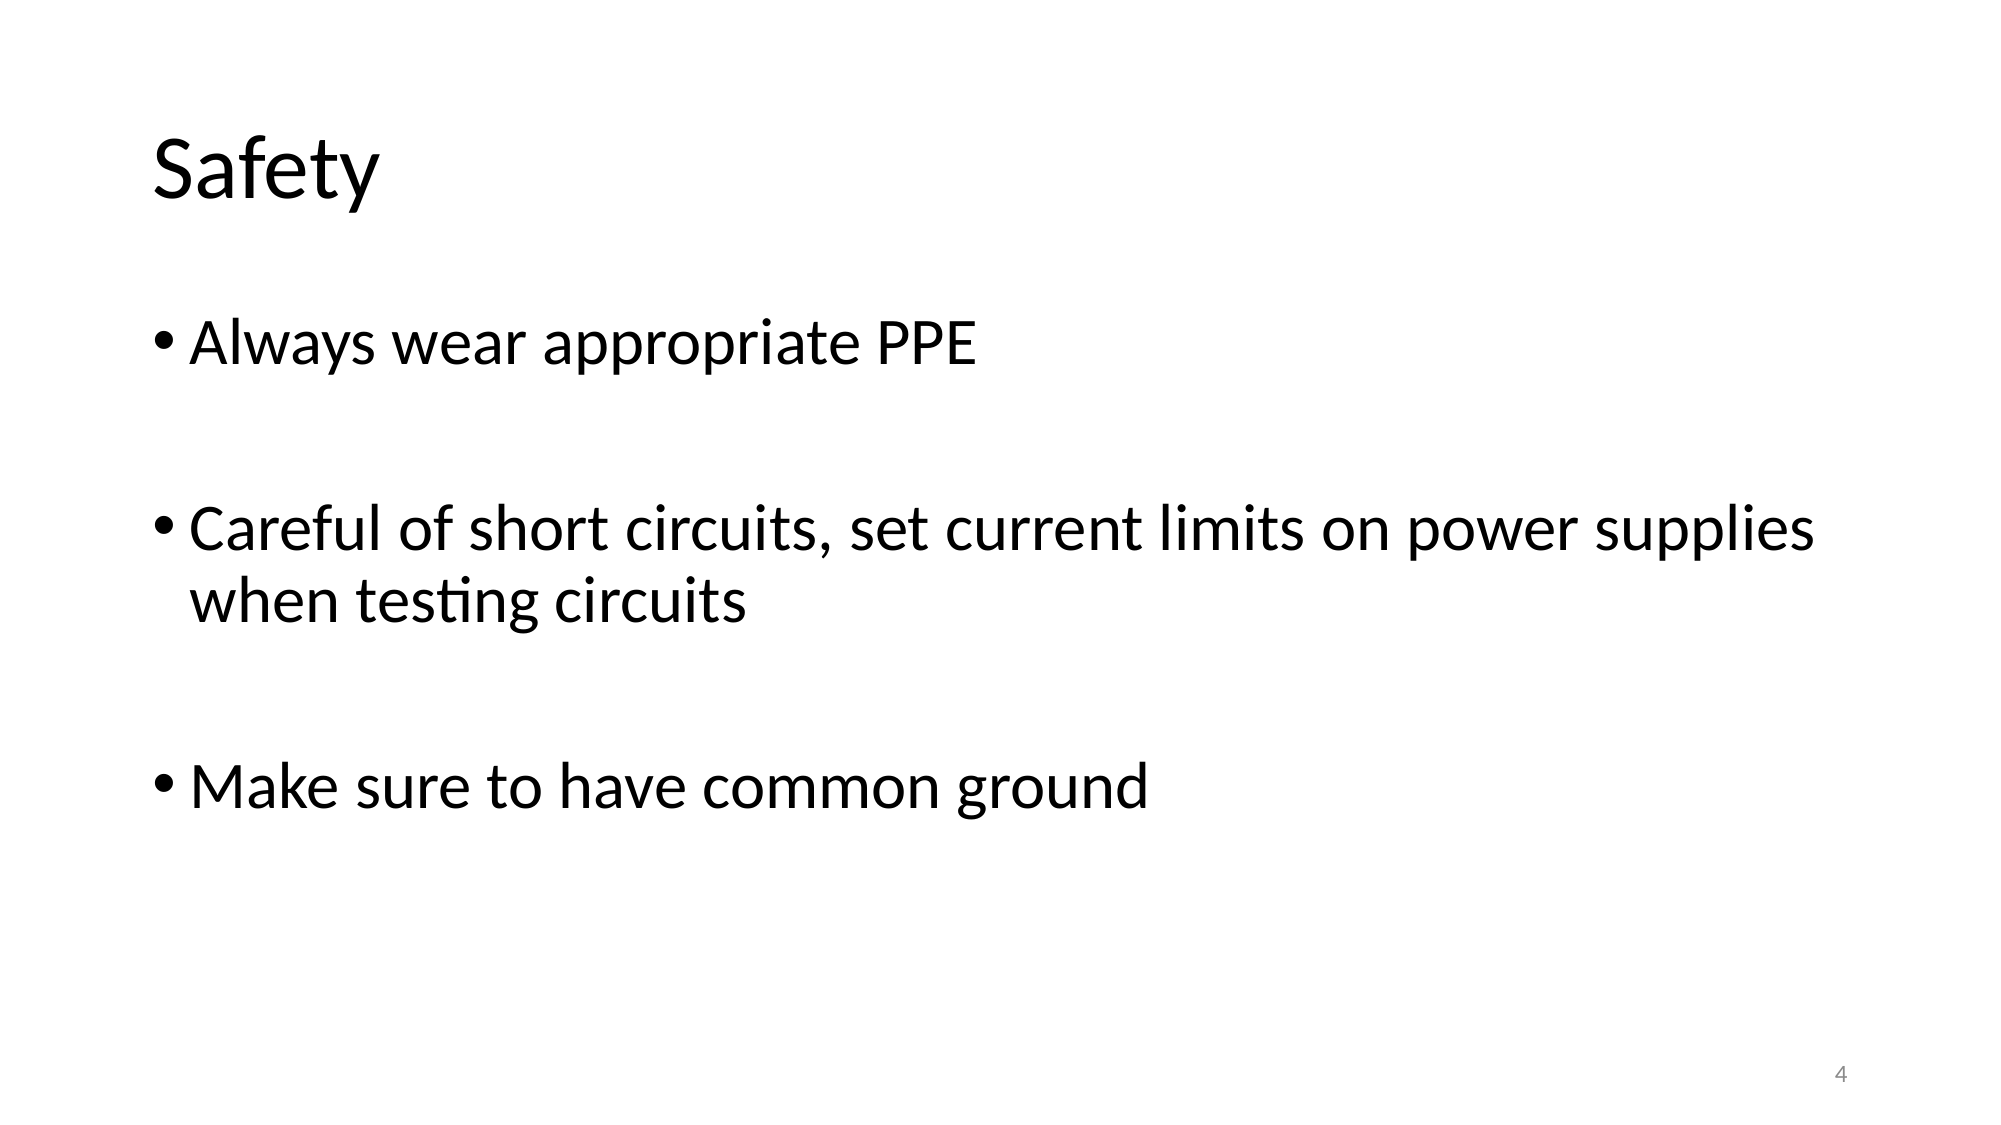

# Safety
Always wear appropriate PPE

Careful of short circuits, set current limits on power supplies when testing circuits

Make sure to have common ground

4